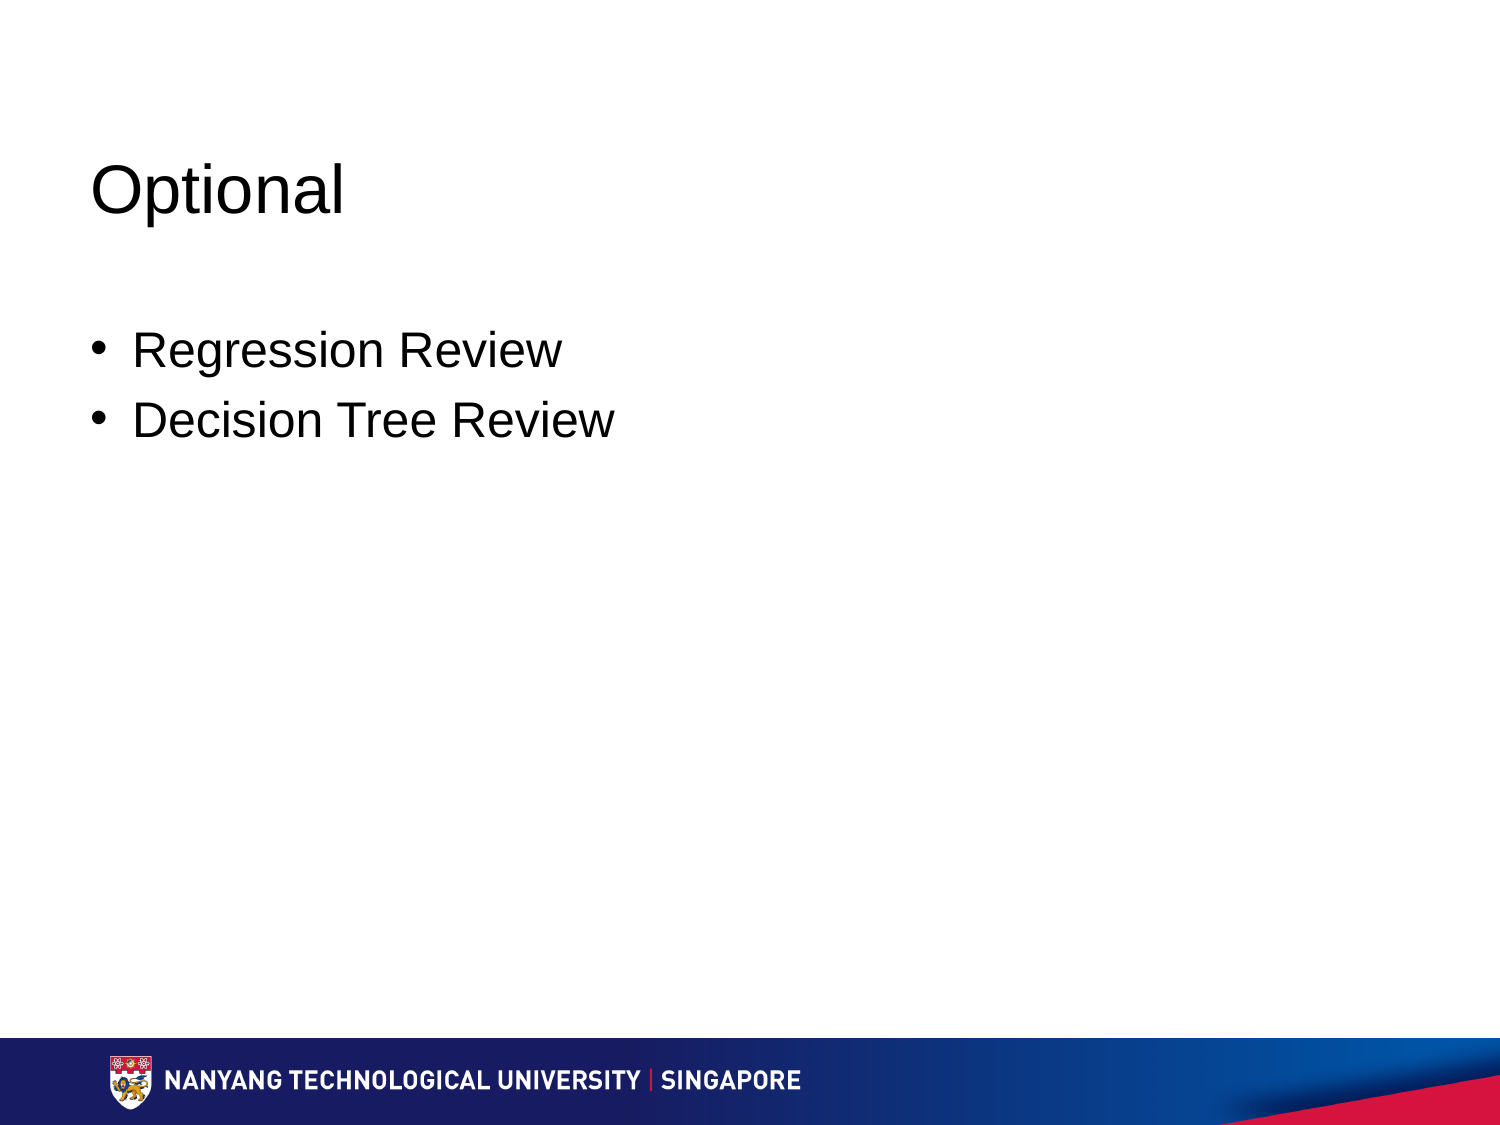

# Optional
Regression Review
Decision Tree Review